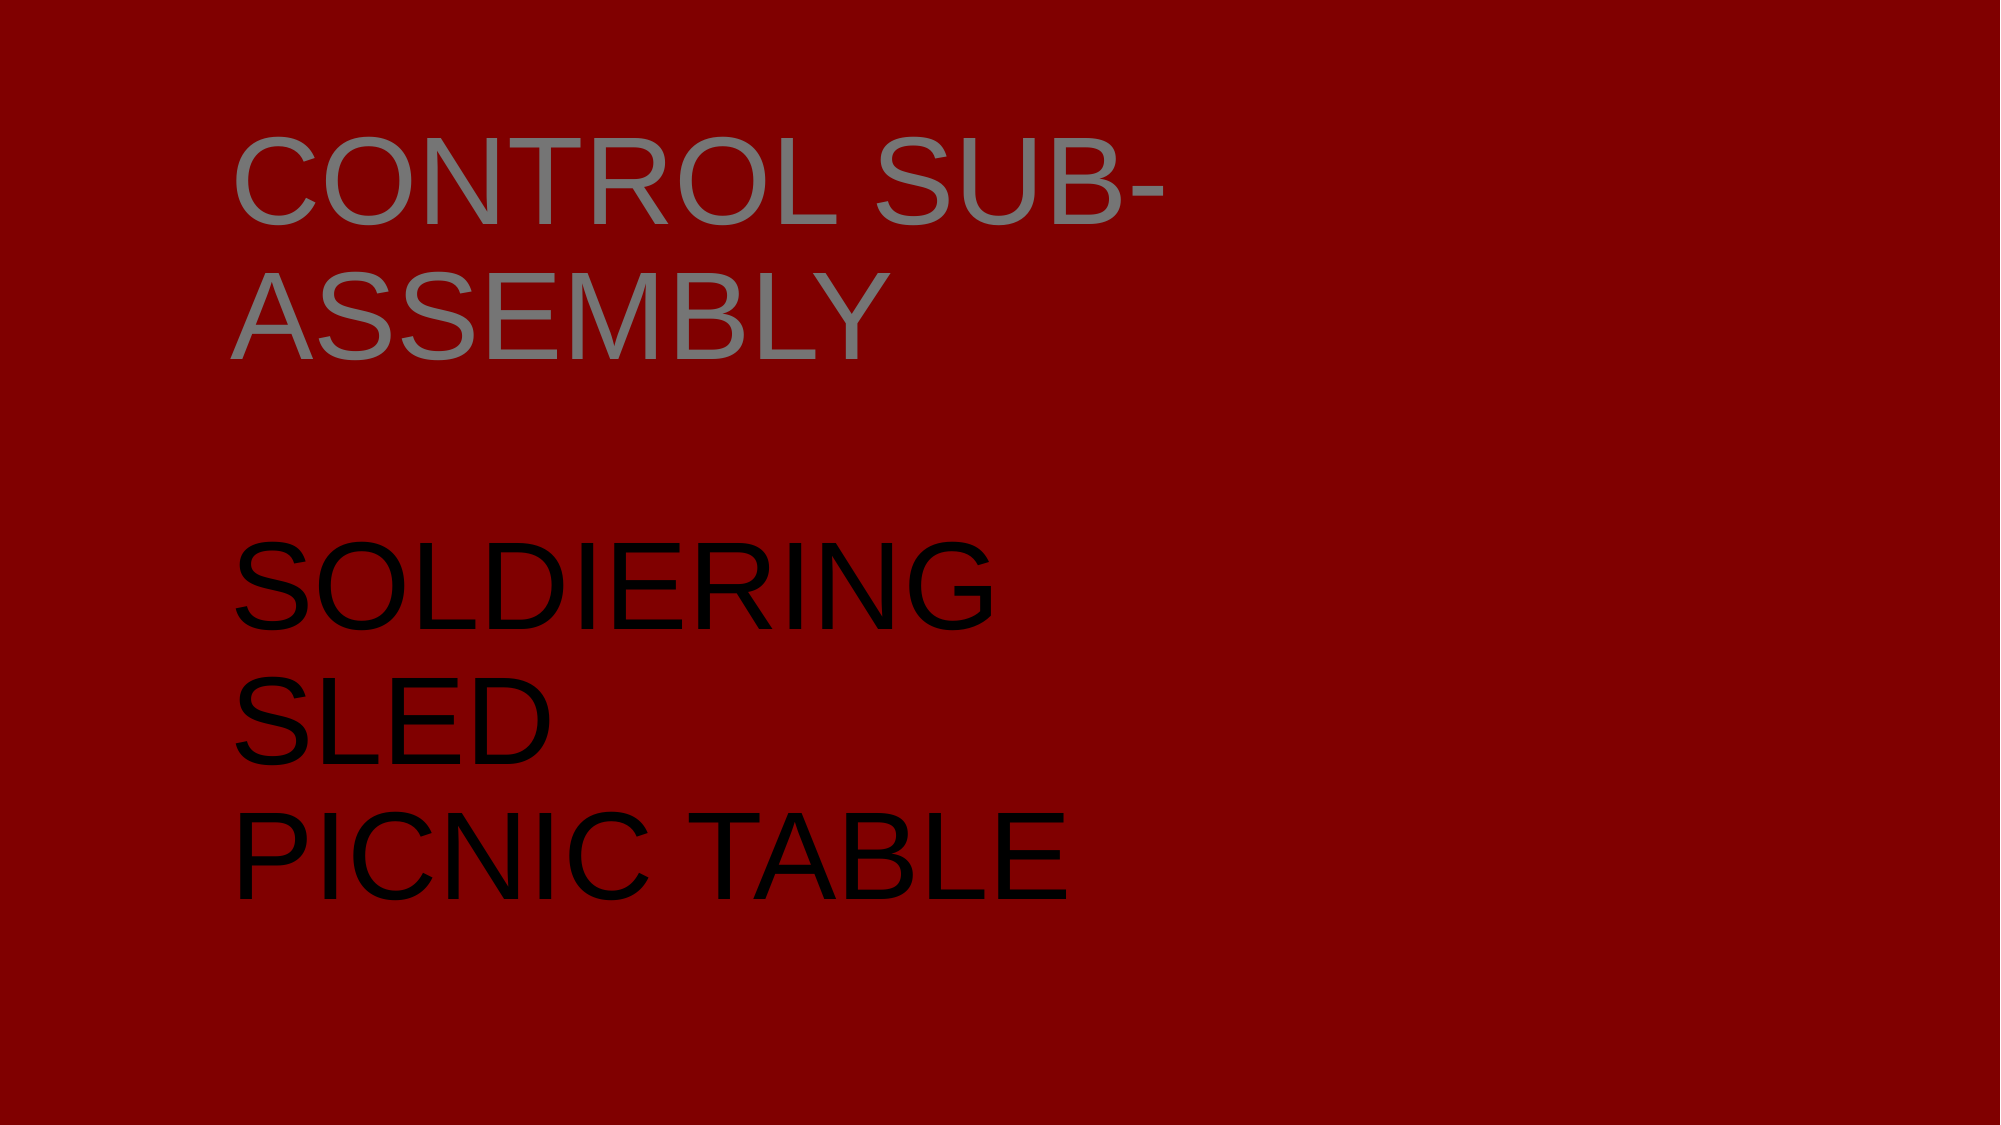

# CONTROL SUB- ASSEMBLY

SOLDIERING
SLED
PICNIC TABLE